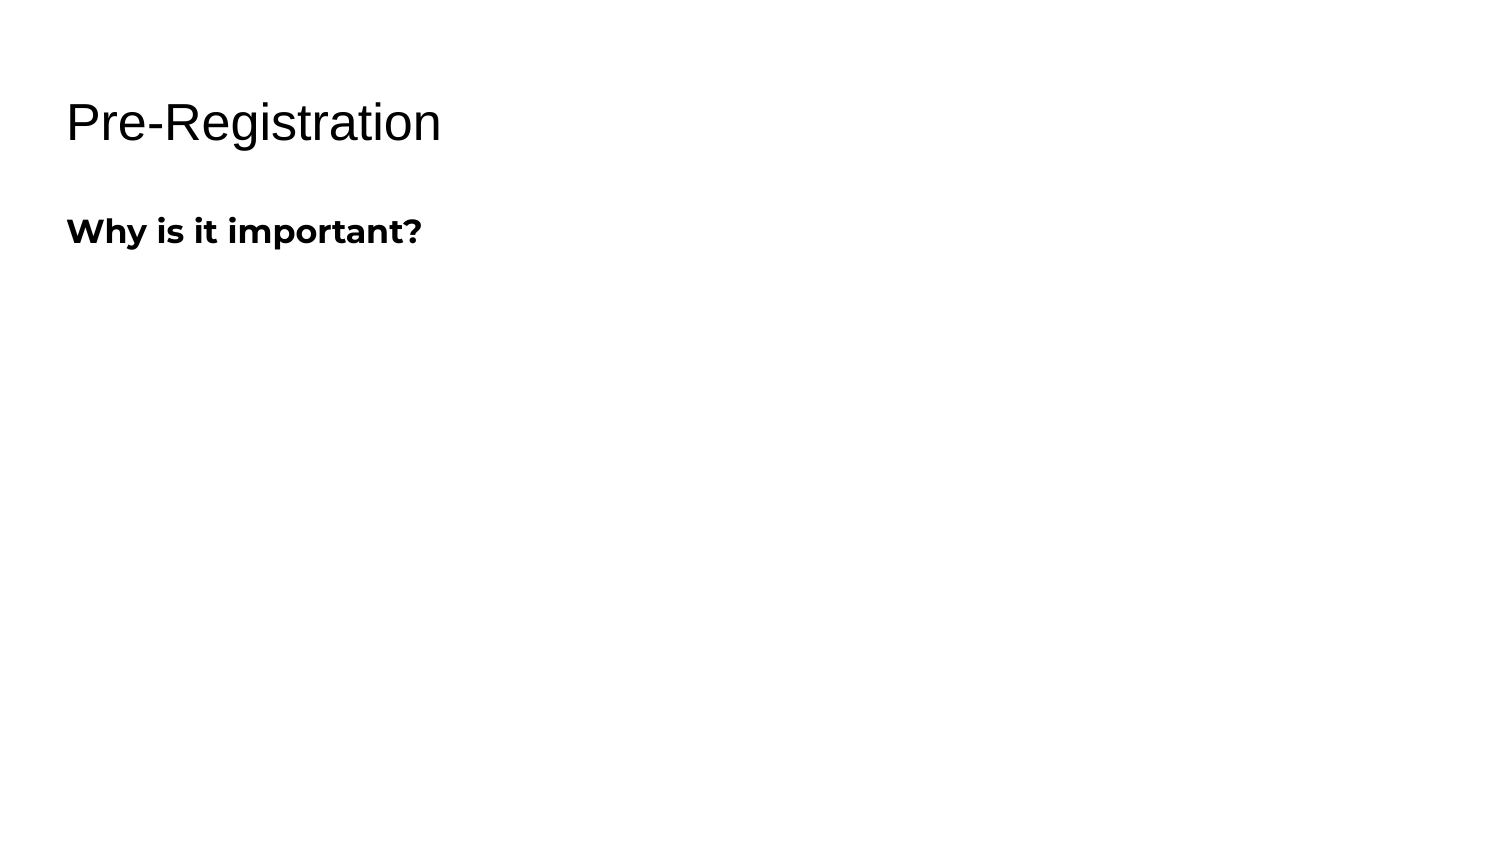

# Pre-Registration
Why is it important?
Helping plan & think through the reasons why you’re pursuing a question (and is not just to bind you)
Plan (better) analyses
Establish credibility by avoiding the garden of forking paths (link): it’s a solution to p-hacking
Helps prevent selective reporting of measures and possibly file drawer problem

When can you pre-register? (quoted directly from the Center for Open Science)
You can pre-register whenever, but common occurrences include:
Right before your next round of data collection
After you are asked to collect more data in peer review
Before you begin analysis of an existing data set